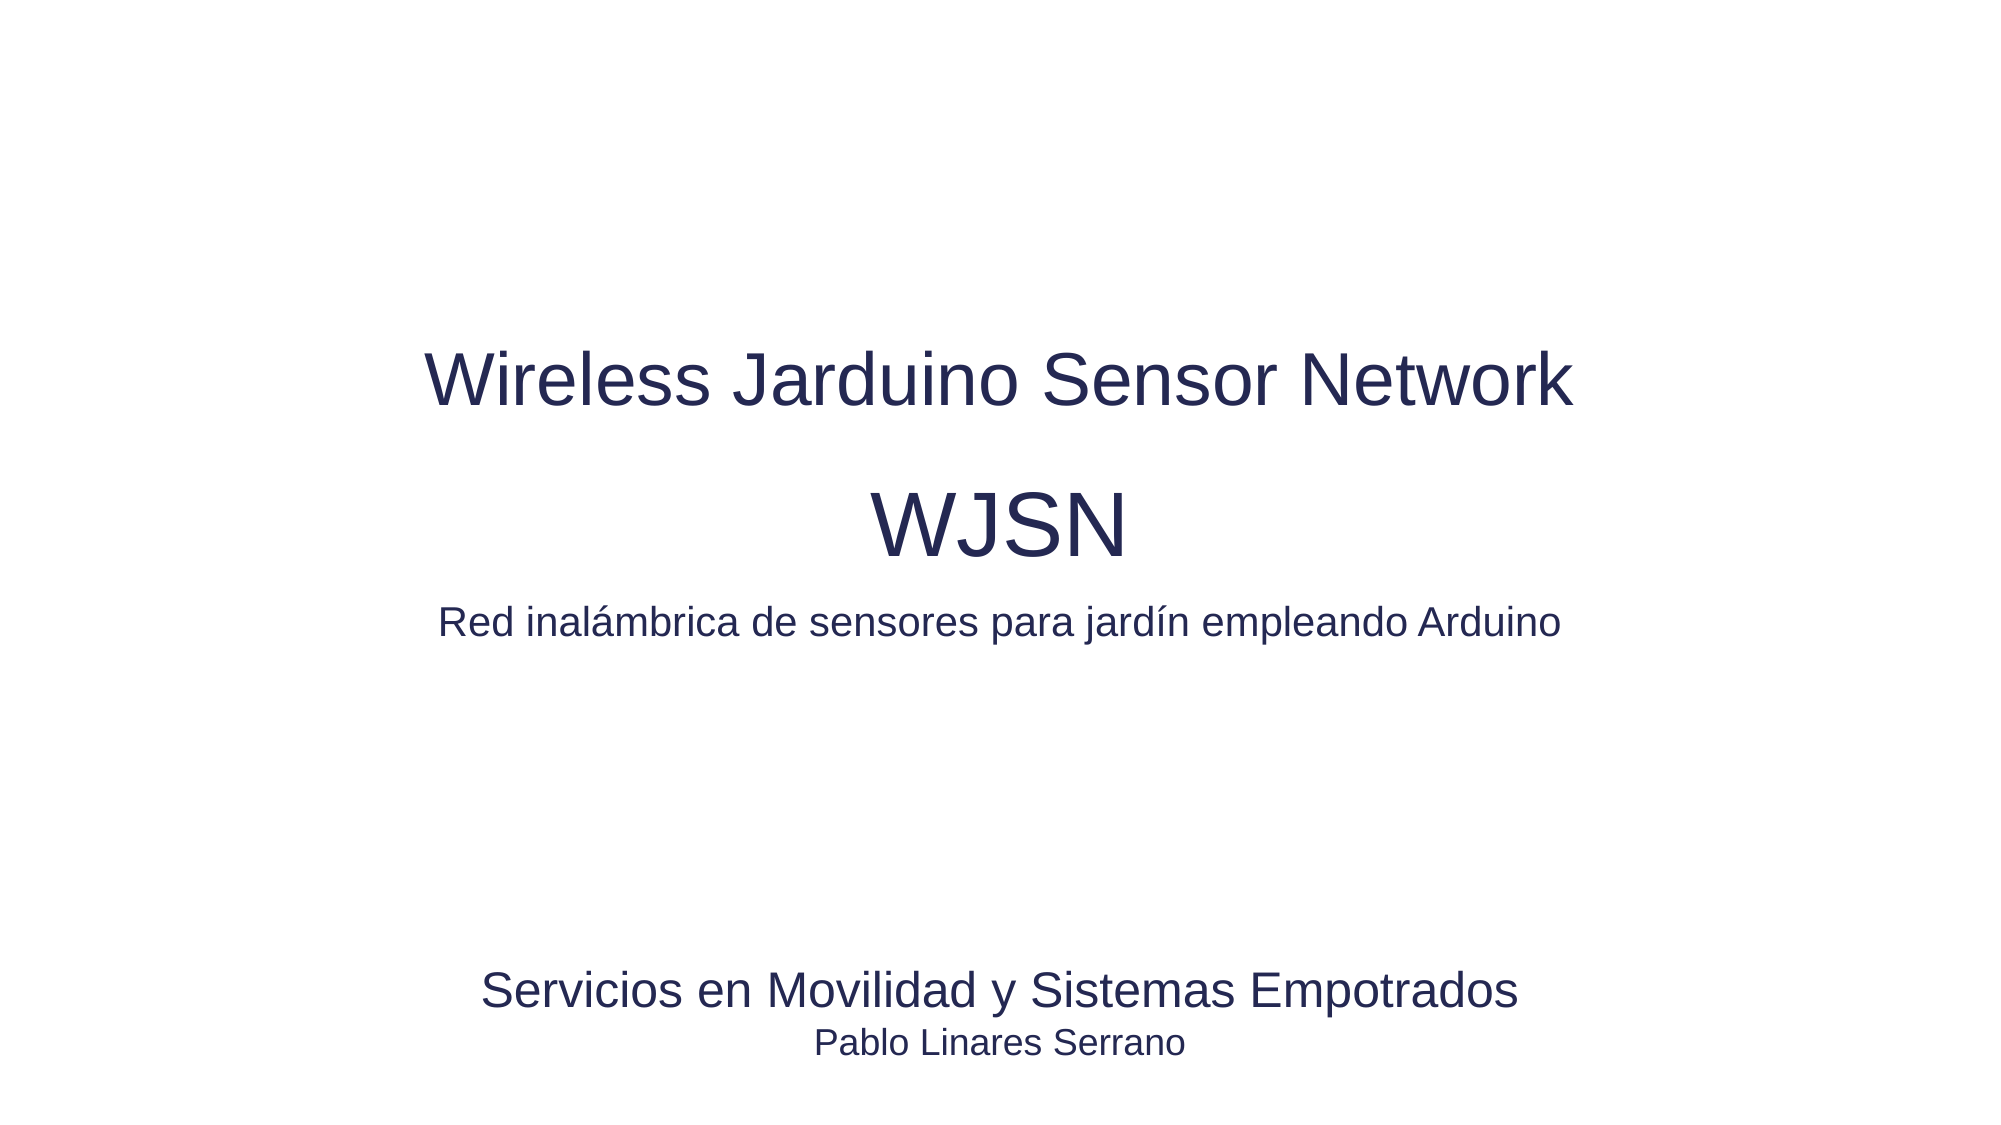

Wireless Jarduino Sensor Network
WJSN
Red inalámbrica de sensores para jardín empleando Arduino
Servicios en Movilidad y Sistemas Empotrados
Pablo Linares Serrano